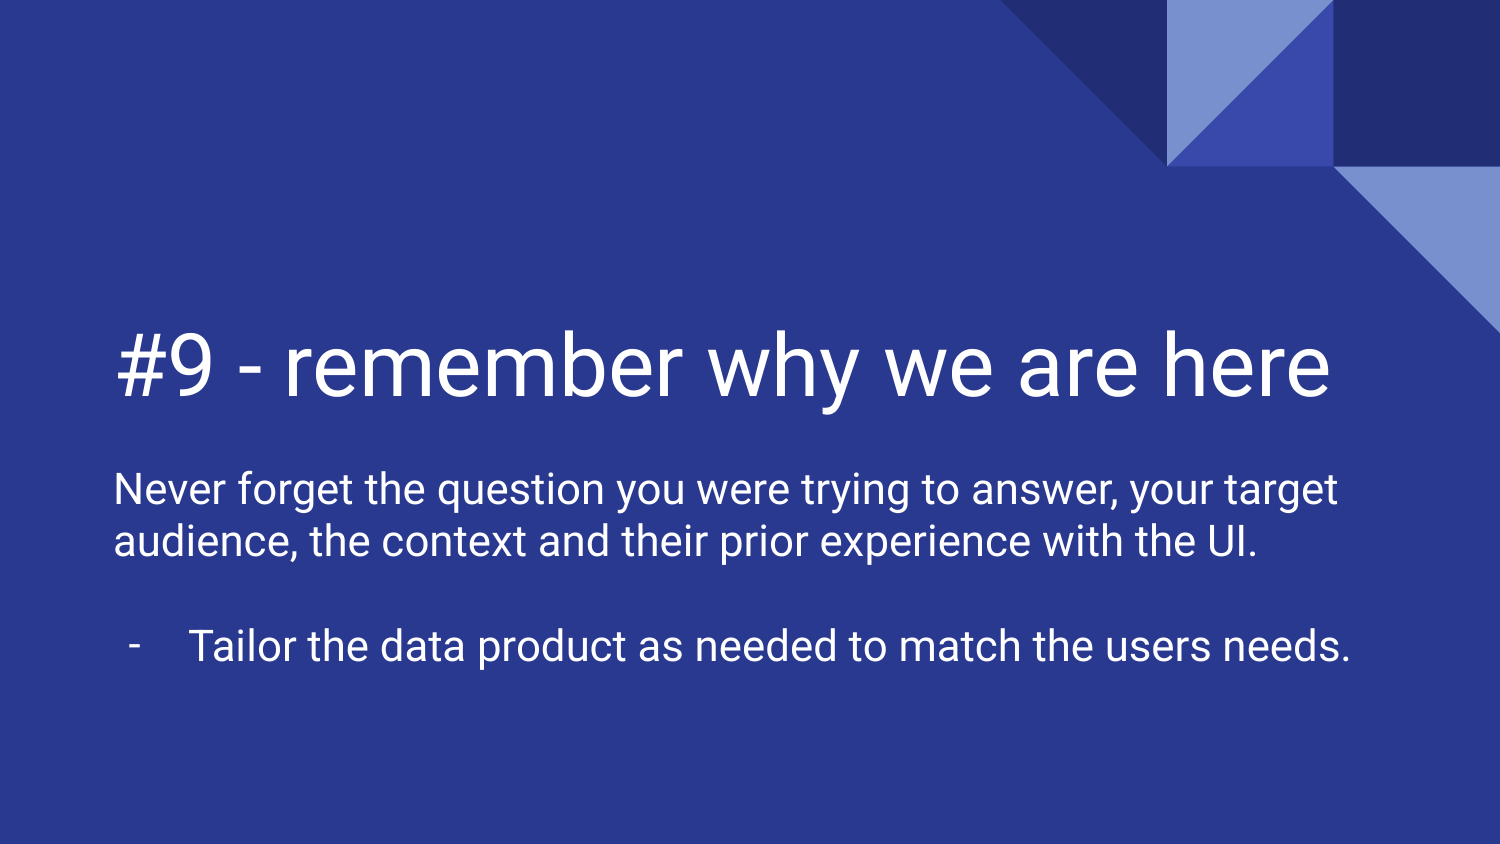

# #9 - remember why we are here
Never forget the question you were trying to answer, your target audience, the context and their prior experience with the UI.

Tailor the data product as needed to match the users needs.